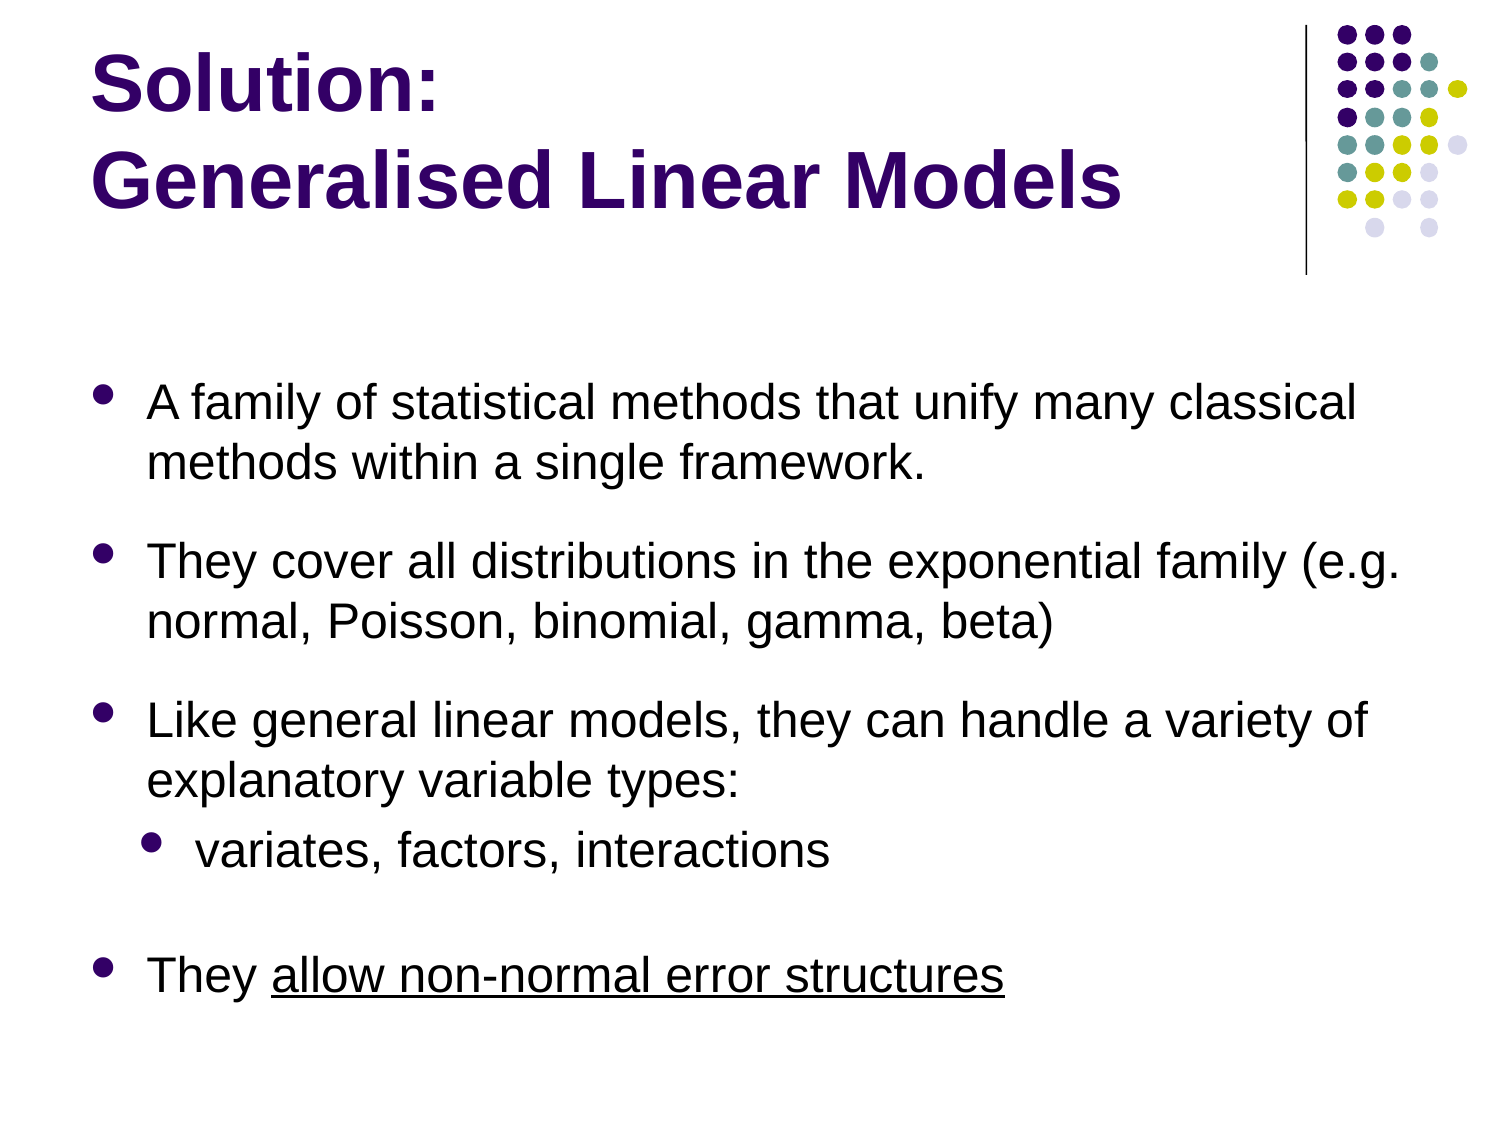

# Solution: Generalised Linear Models
A family of statistical methods that unify many classical methods within a single framework.

They cover all distributions in the exponential family (e.g. normal, Poisson, binomial, gamma, beta)

Like general linear models, they can handle a variety of explanatory variable types:
variates, factors, interactions

They allow non-normal error structures